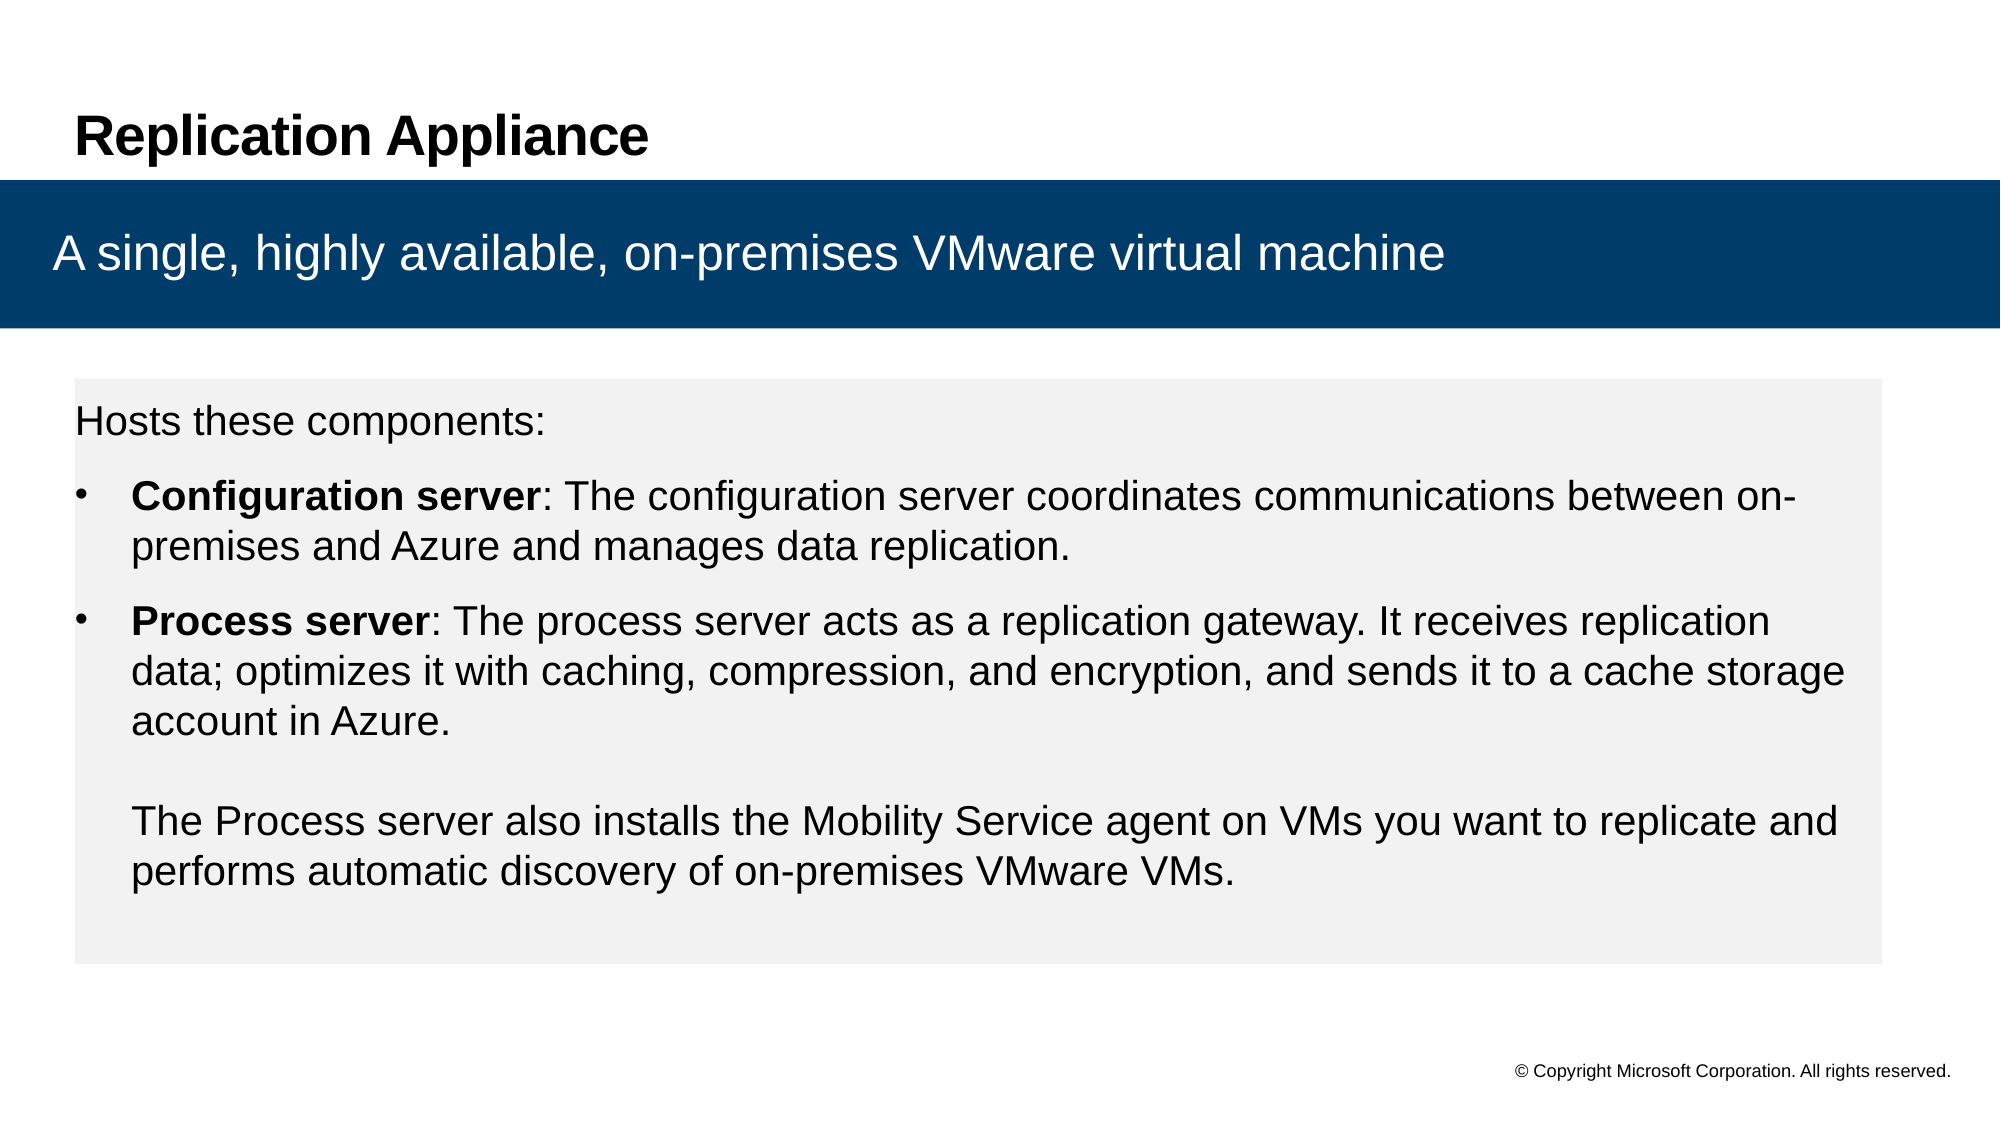

# Replication Appliance
A single, highly available, on-premises VMware virtual machine
Hosts these components:
Configuration server: The configuration server coordinates communications between on-premises and Azure and manages data replication.
Process server: The process server acts as a replication gateway. It receives replication data; optimizes it with caching, compression, and encryption, and sends it to a cache storage account in Azure.
The Process server also installs the Mobility Service agent on VMs you want to replicate and performs automatic discovery of on-premises VMware VMs.